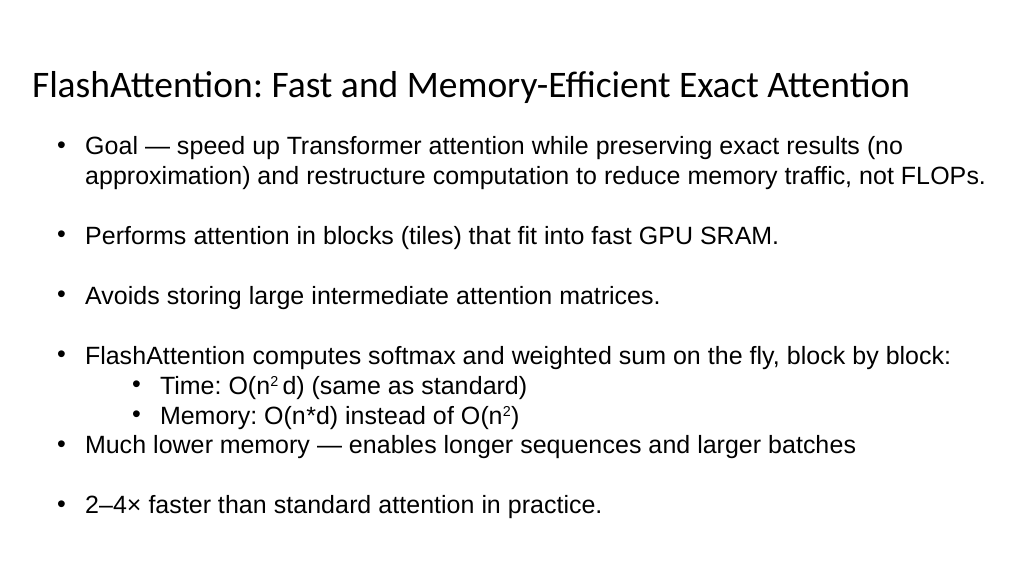

# FlashAttention: Fast and Memory-Efficient Exact Attention
Goal — speed up Transformer attention while preserving exact results (no approximation) and restructure computation to reduce memory traffic, not FLOPs.

Performs attention in blocks (tiles) that fit into fast GPU SRAM.

Avoids storing large intermediate attention matrices.

FlashAttention сomputes softmax and weighted sum on the fly, block by block:
Time: O(n2 d) (same as standard)
Memory: O(n*d) instead of O(n2)
Much lower memory — enables longer sequences and larger batches

2–4× faster than standard attention in practice.